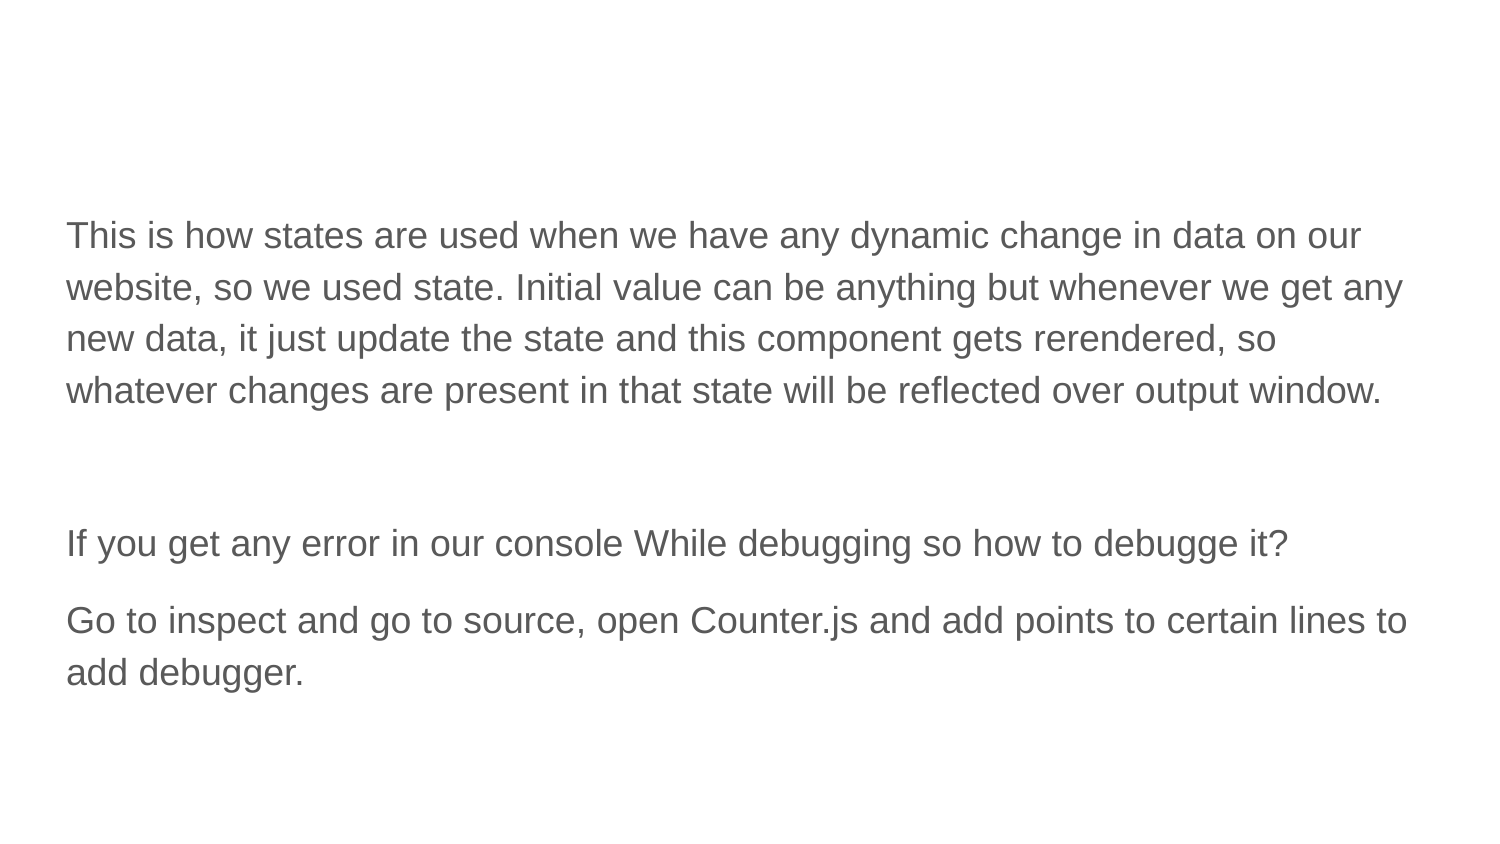

#
This is how states are used when we have any dynamic change in data on our website, so we used state. Initial value can be anything but whenever we get any new data, it just update the state and this component gets rerendered, so whatever changes are present in that state will be reflected over output window.

If you get any error in our console While debugging so how to debugge it?
Go to inspect and go to source, open Counter.js and add points to certain lines to add debugger.